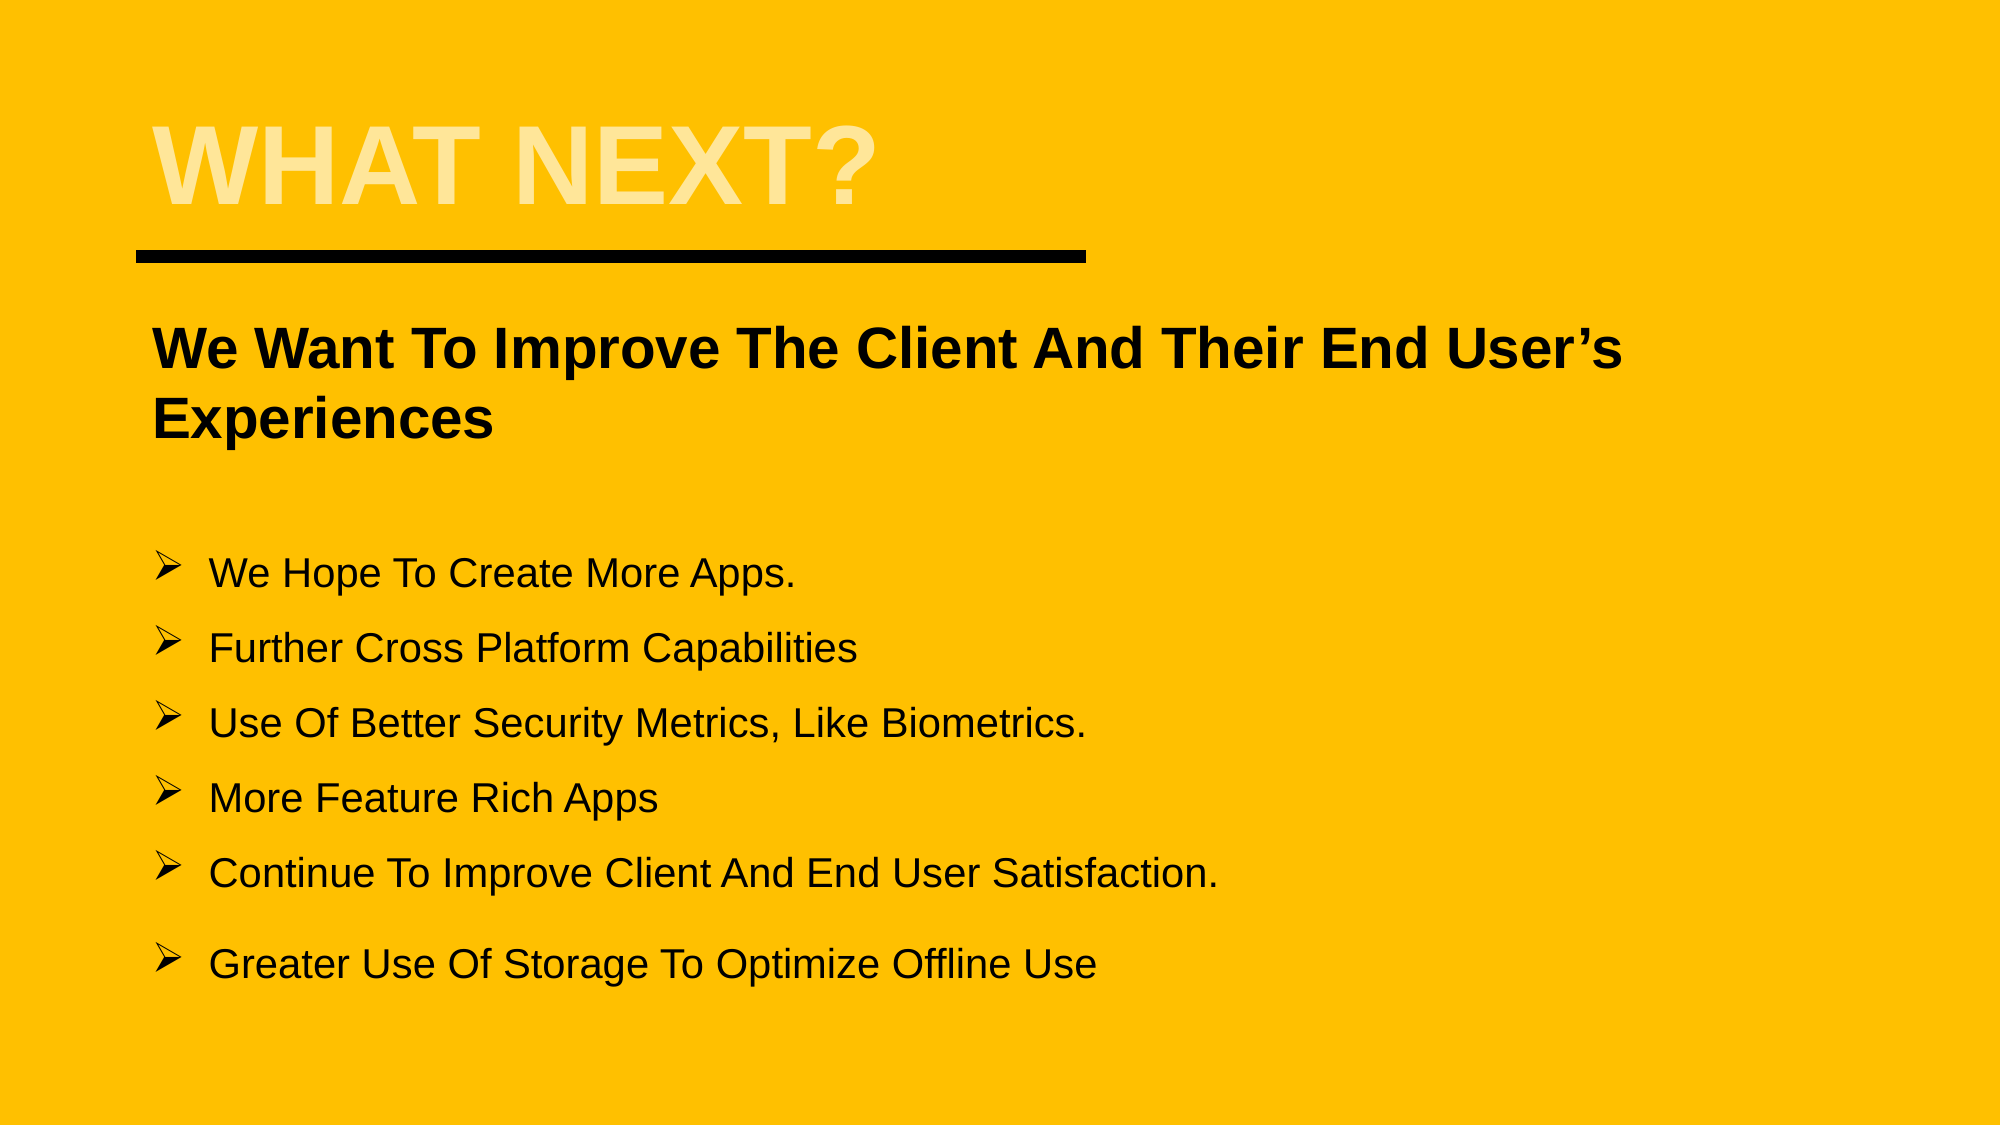

# WHAT NEXT?

We Want To Improve The Client And Their End User’s Experiences

We Hope To Create More Apps.
Further Cross Platform Capabilities
Use Of Better Security Metrics, Like Biometrics.
More Feature Rich Apps
Continue To Improve Client And End User Satisfaction.
Greater Use Of Storage To Optimize Offline Use